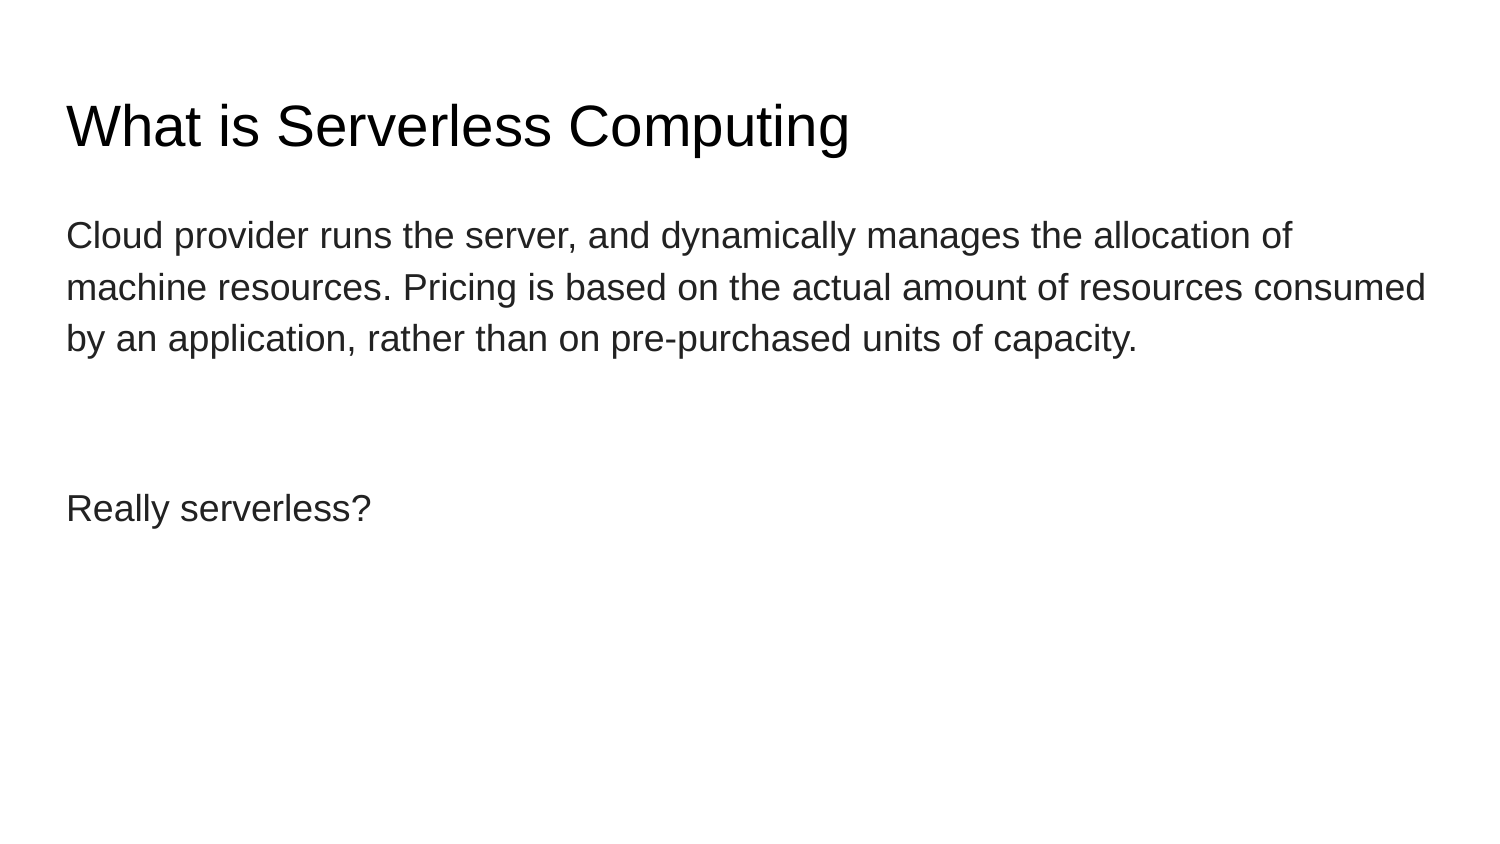

# What is Serverless Computing
Cloud provider runs the server, and dynamically manages the allocation of machine resources. Pricing is based on the actual amount of resources consumed by an application, rather than on pre-purchased units of capacity.

Really serverless?